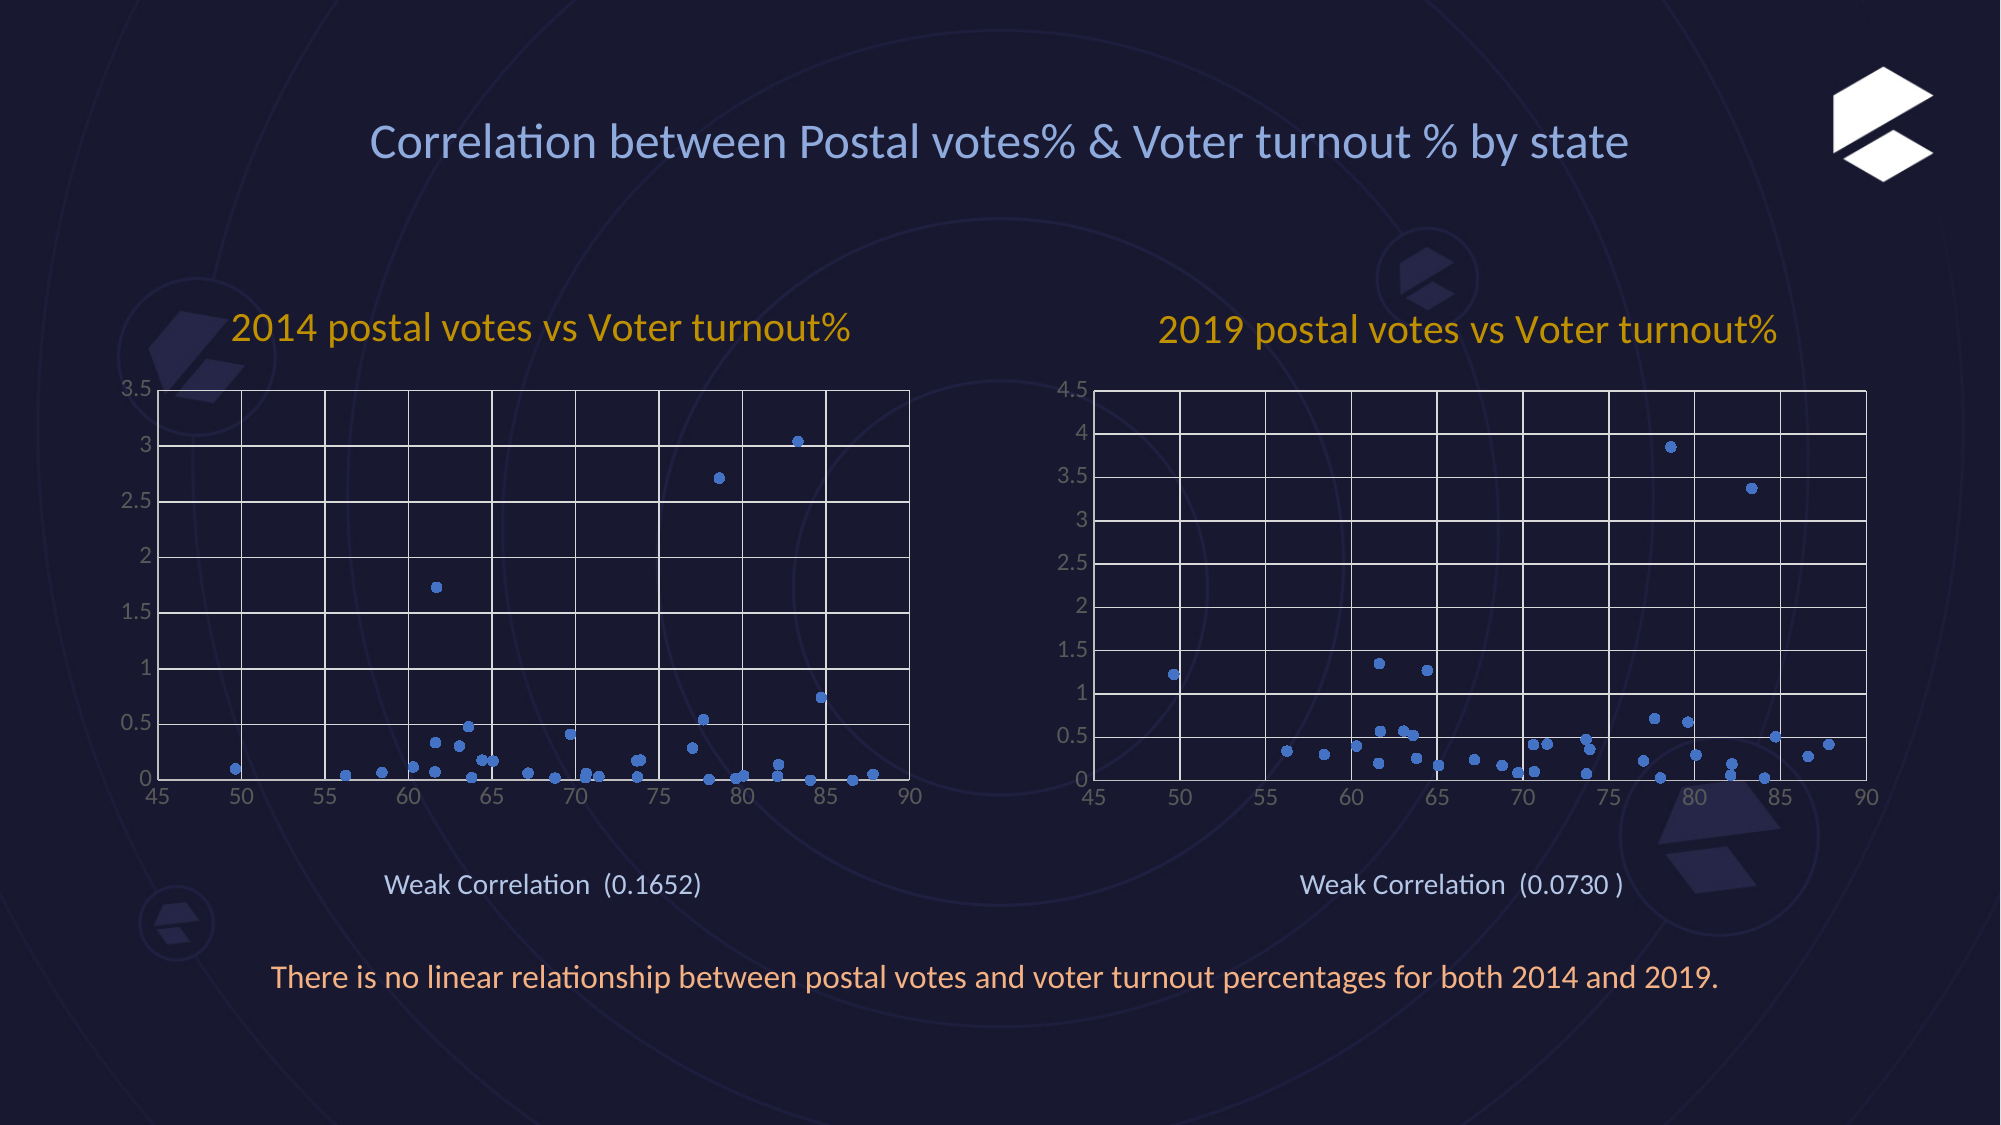

# Correlation between Postal votes% & Voter turnout % by state

### Chart: 2014 postal votes vs Voter turnout%

| Category | pv_pct |
|---|---|

### Chart: 2019 postal votes vs Voter turnout%

| Category | pv_pct |
|---|---|
Weak Correlation  (0.1652)

Weak Correlation  (0.0730 )

There is no linear relationship between postal votes and voter turnout percentages for both 2014 and 2019.